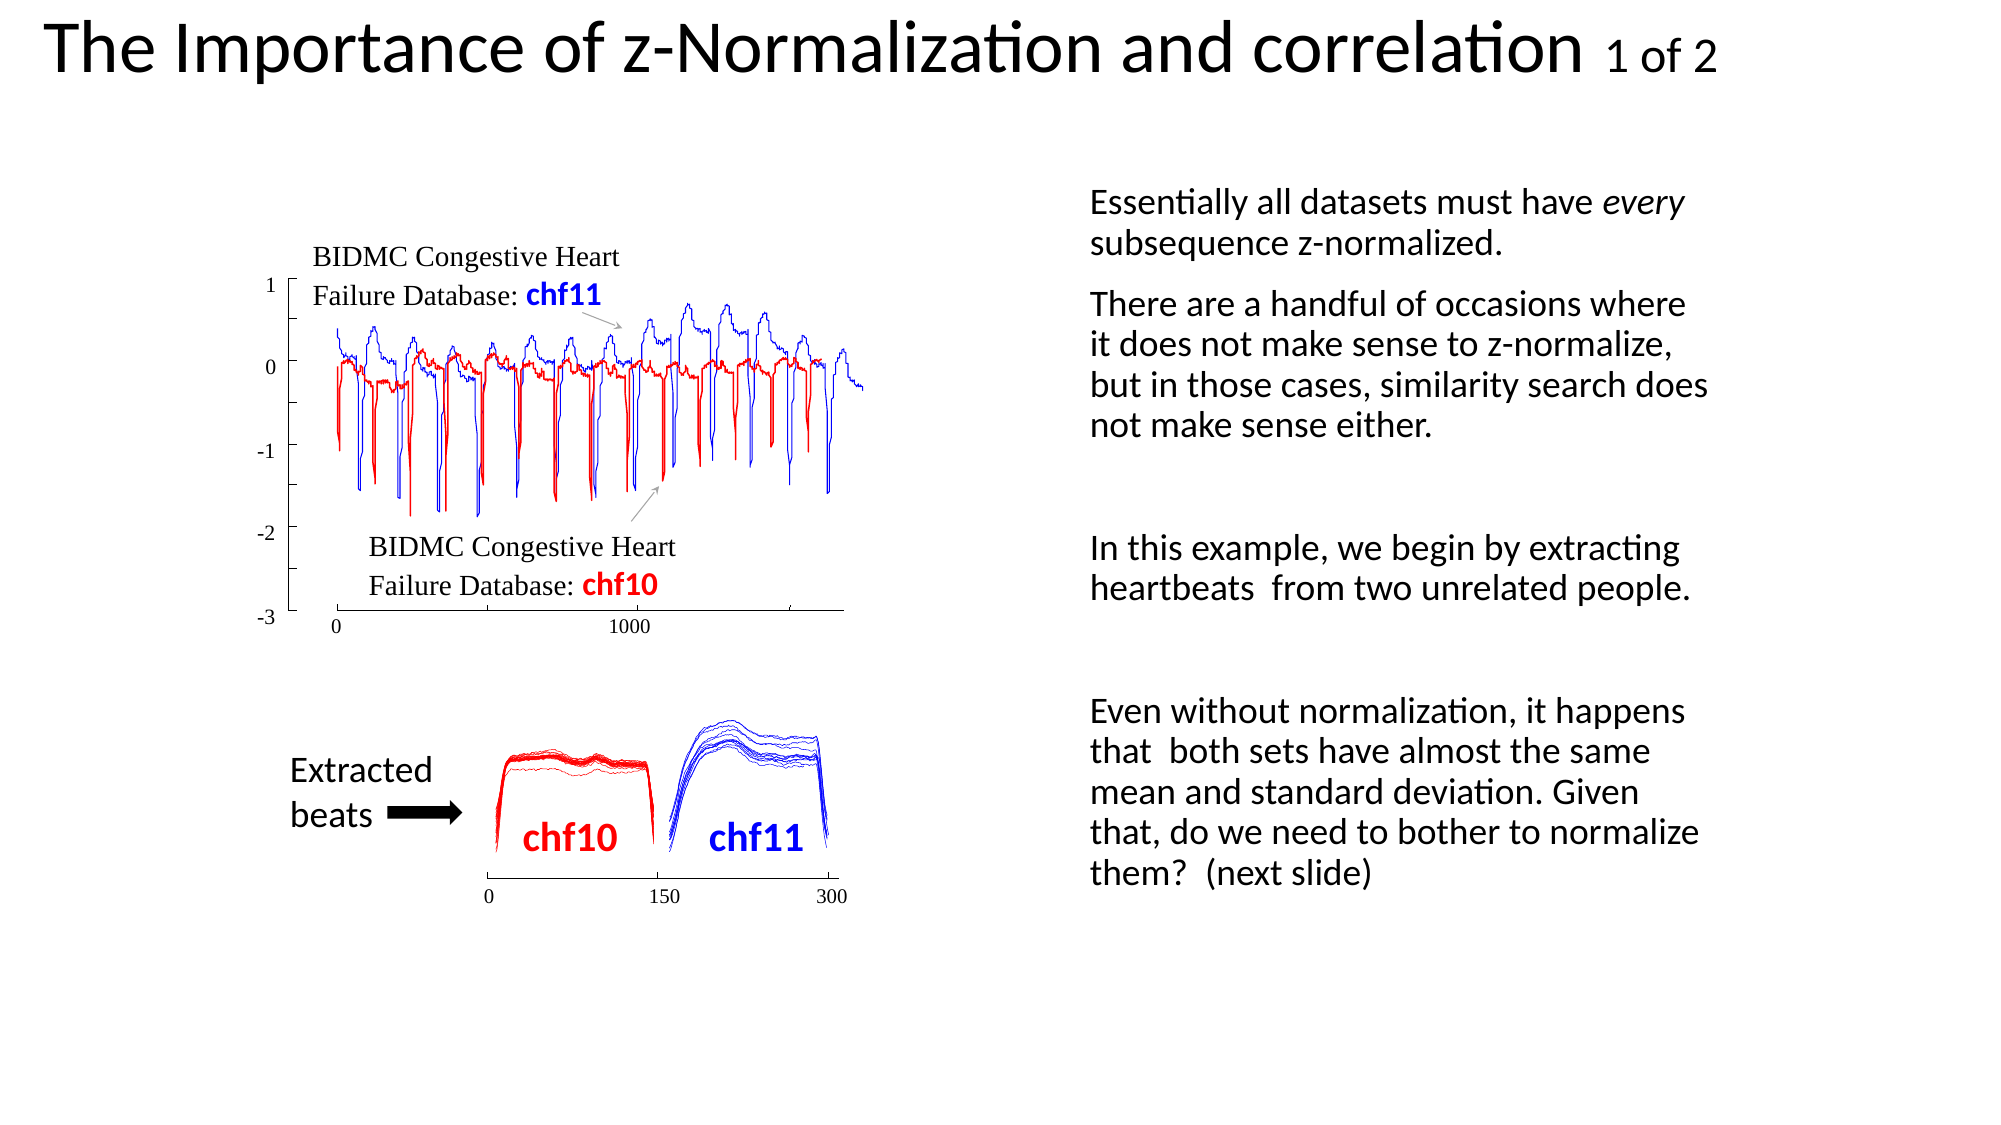

The Importance of z-Normalization and correlation 1 of 2
Essentially all datasets must have every subsequence z-normalized.
There are a handful of occasions where it does not make sense to z-normalize, but in those cases, similarity search does not make sense either.

In this example, we begin by extracting heartbeats  from two unrelated people.

Even without normalization, it happens that  both sets have almost the same mean and standard deviation. Given that, do we need to bother to normalize them?  (next slide)
BIDMC Congestive Heart Failure Database: chf11
1

0

-1

-2

BIDMC Congestive Heart Failure Database: chf10

-3

0
1000

chf10
chf11
Extracted beats

0
150
300